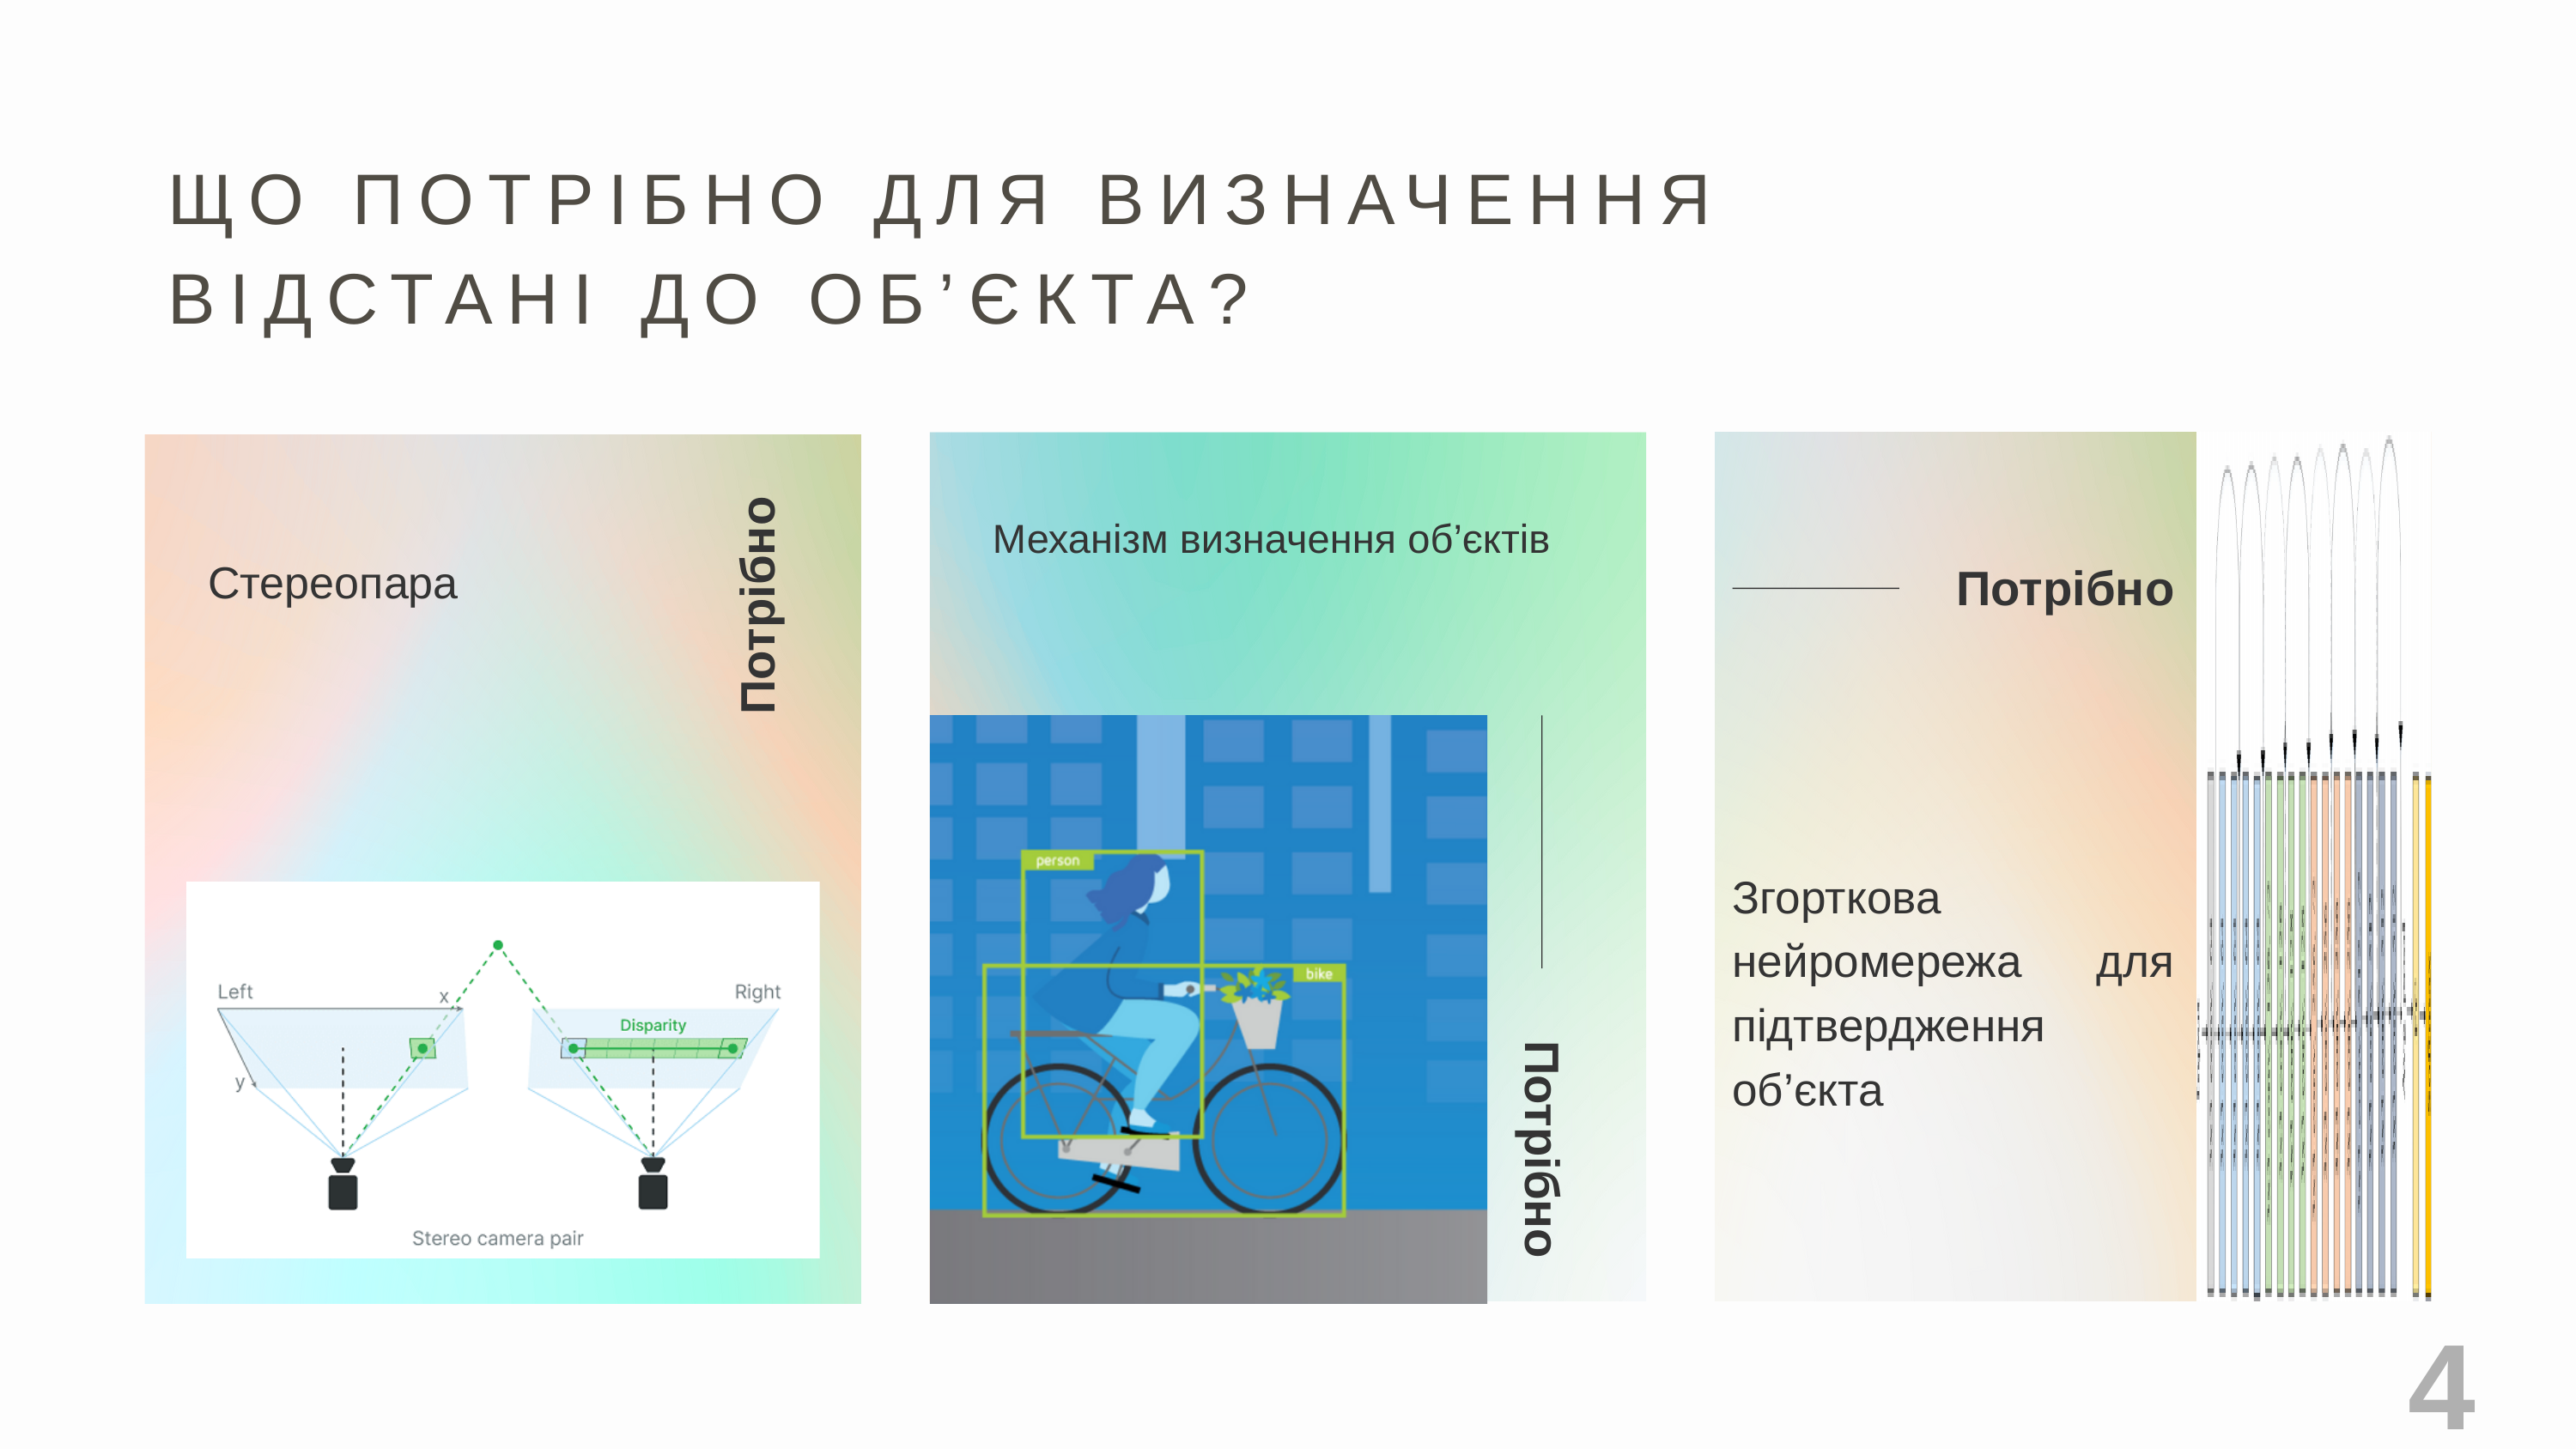

ЩО ПОТРІБНО ДЛЯ ВИЗНАЧЕННЯ ВІДСТАНІ ДО ОБ’ЄКТА?
Механізм визначення об’єктів

Стереопара
Потрібно
Потрібно

Згорткова нейромережа для підтвердження об’єкта

Потрібно
4